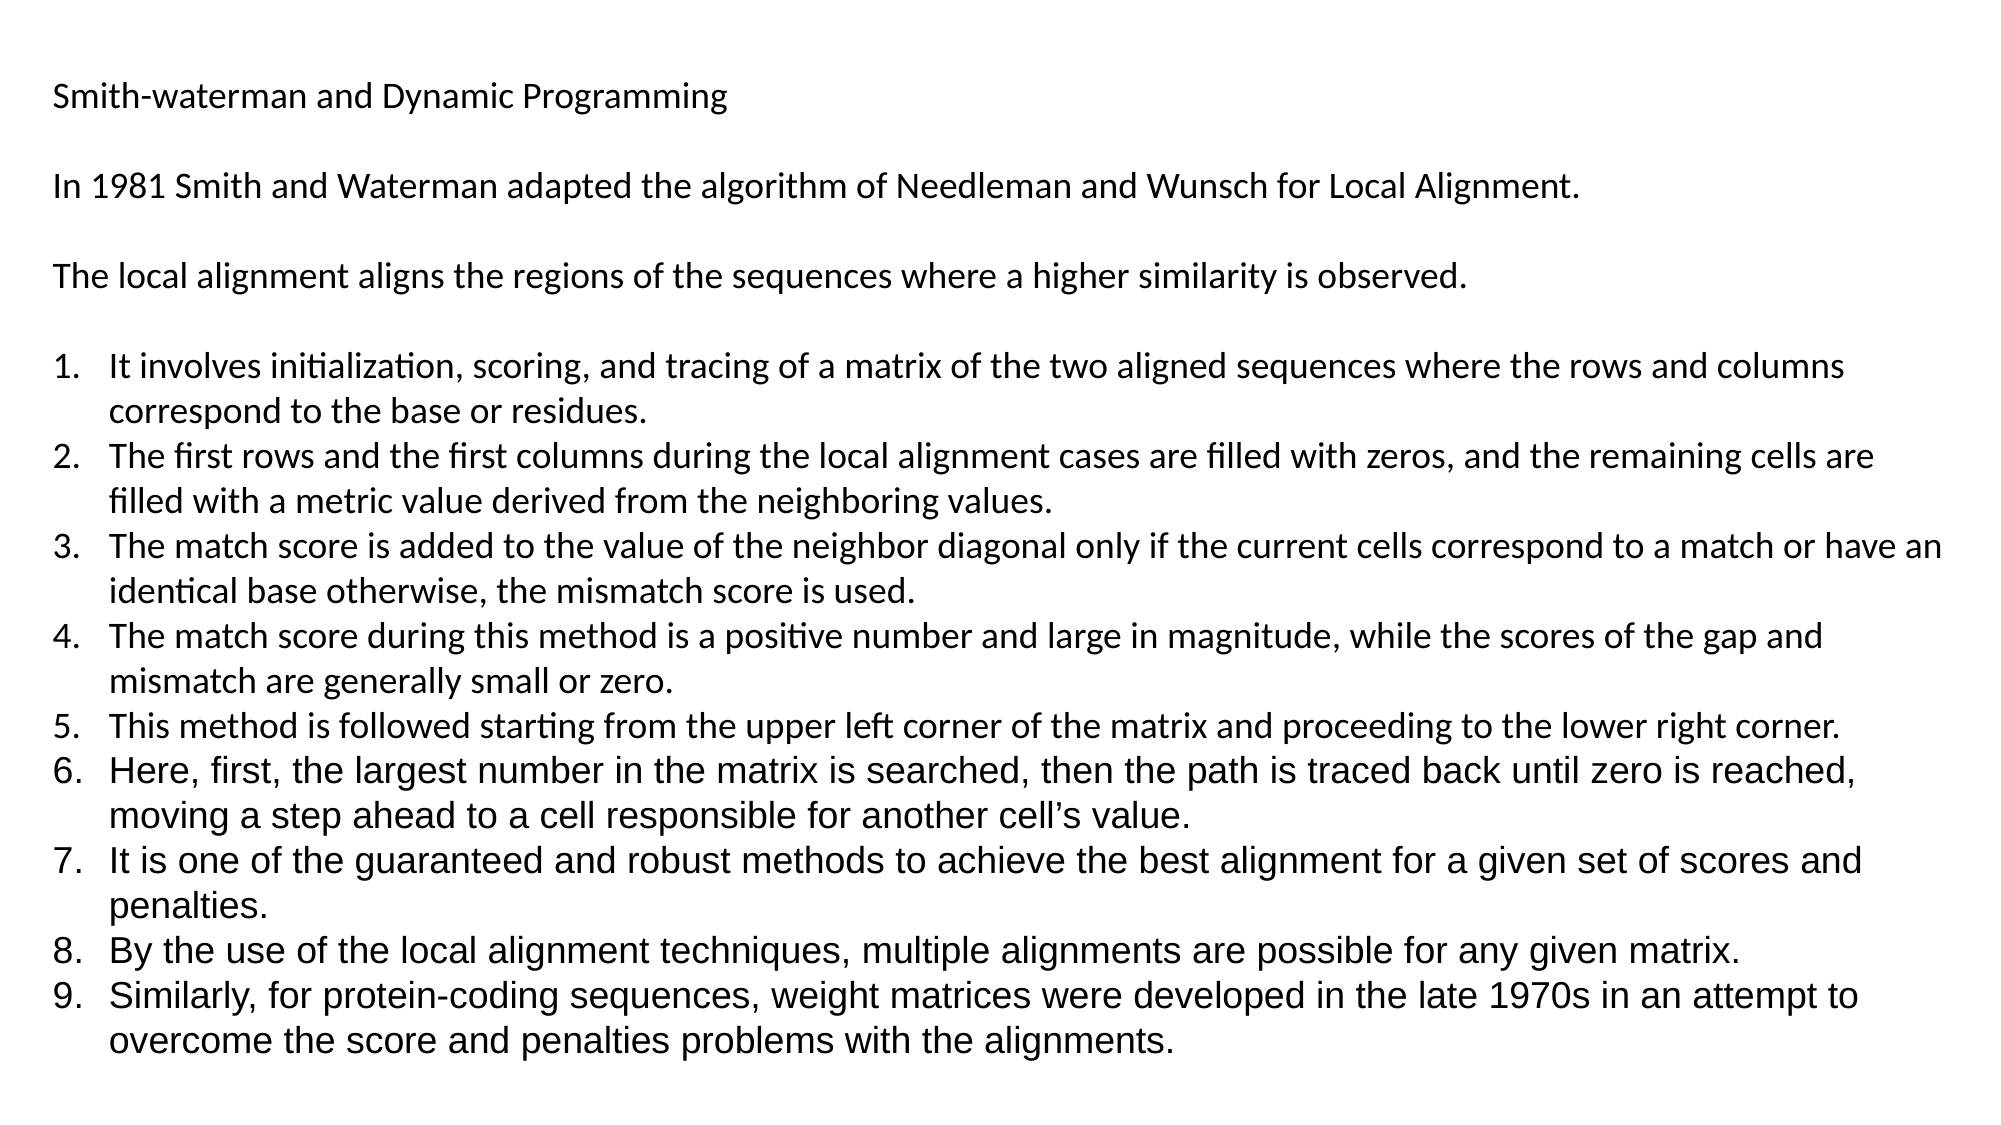

Smith-waterman and Dynamic Programming

In 1981 Smith and Waterman adapted the algorithm of Needleman and Wunsch for Local Alignment.

The local alignment aligns the regions of the sequences where a higher similarity is observed.

It involves initialization, scoring, and tracing of a matrix of the two aligned sequences where the rows and columns correspond to the base or residues.
The first rows and the first columns during the local alignment cases are filled with zeros, and the remaining cells are filled with a metric value derived from the neighboring values.
The match score is added to the value of the neighbor diagonal only if the current cells correspond to a match or have an identical base otherwise, the mismatch score is used.
The match score during this method is a positive number and large in magnitude, while the scores of the gap and mismatch are generally small or zero.
This method is followed starting from the upper left corner of the matrix and proceeding to the lower right corner.
Here, first, the largest number in the matrix is searched, then the path is traced back until zero is reached, moving a step ahead to a cell responsible for another cell’s value.
It is one of the guaranteed and robust methods to achieve the best alignment for a given set of scores and penalties.
By the use of the local alignment techniques, multiple alignments are possible for any given matrix.
Similarly, for protein-coding sequences, weight matrices were developed in the late 1970s in an attempt to overcome the score and penalties problems with the alignments.